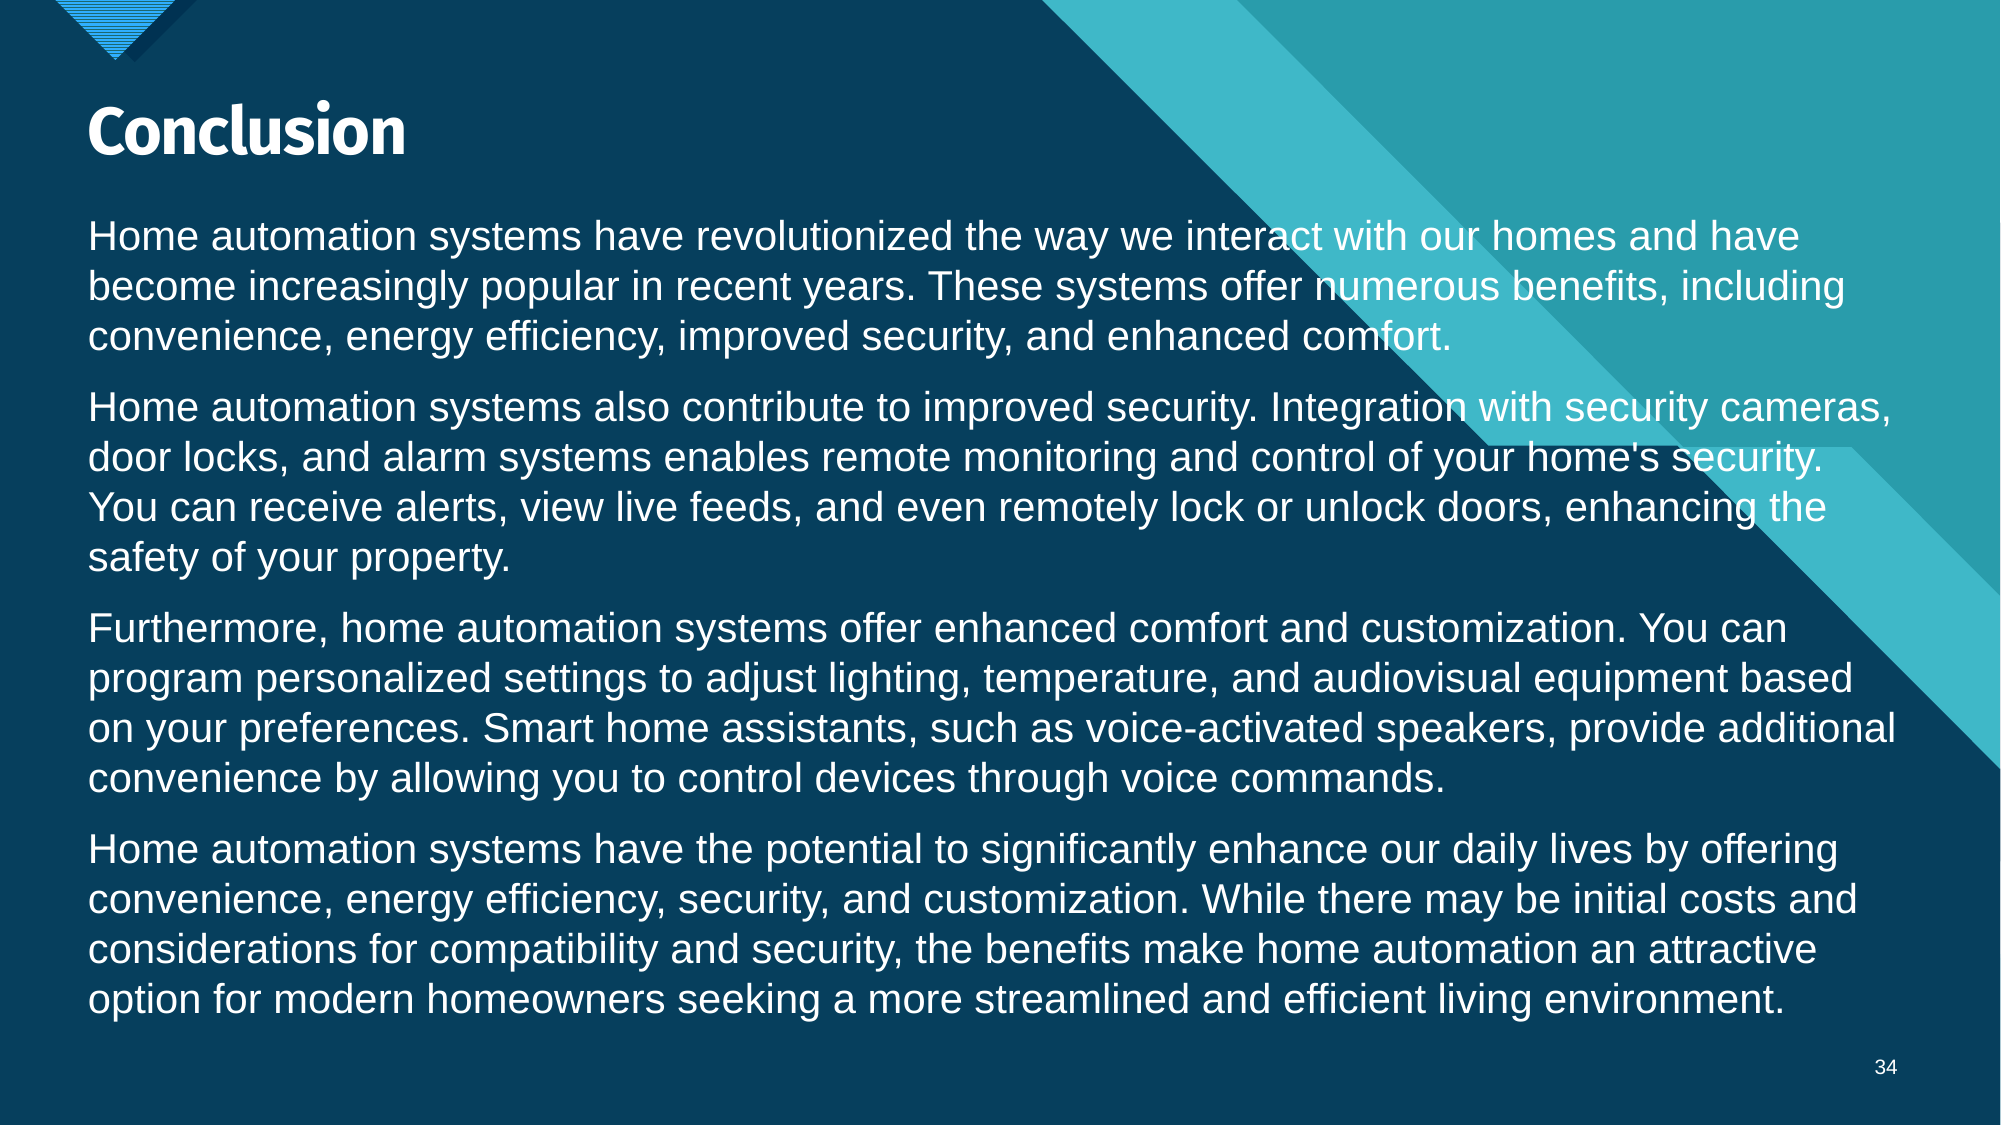

# Conclusion
Home automation systems have revolutionized the way we interact with our homes and have become increasingly popular in recent years. These systems offer numerous benefits, including convenience, energy efficiency, improved security, and enhanced comfort.
Home automation systems also contribute to improved security. Integration with security cameras, door locks, and alarm systems enables remote monitoring and control of your home's security. You can receive alerts, view live feeds, and even remotely lock or unlock doors, enhancing the safety of your property.
Furthermore, home automation systems offer enhanced comfort and customization. You can program personalized settings to adjust lighting, temperature, and audiovisual equipment based on your preferences. Smart home assistants, such as voice-activated speakers, provide additional convenience by allowing you to control devices through voice commands.
Home automation systems have the potential to significantly enhance our daily lives by offering convenience, energy efficiency, security, and customization. While there may be initial costs and considerations for compatibility and security, the benefits make home automation an attractive option for modern homeowners seeking a more streamlined and efficient living environment.
34